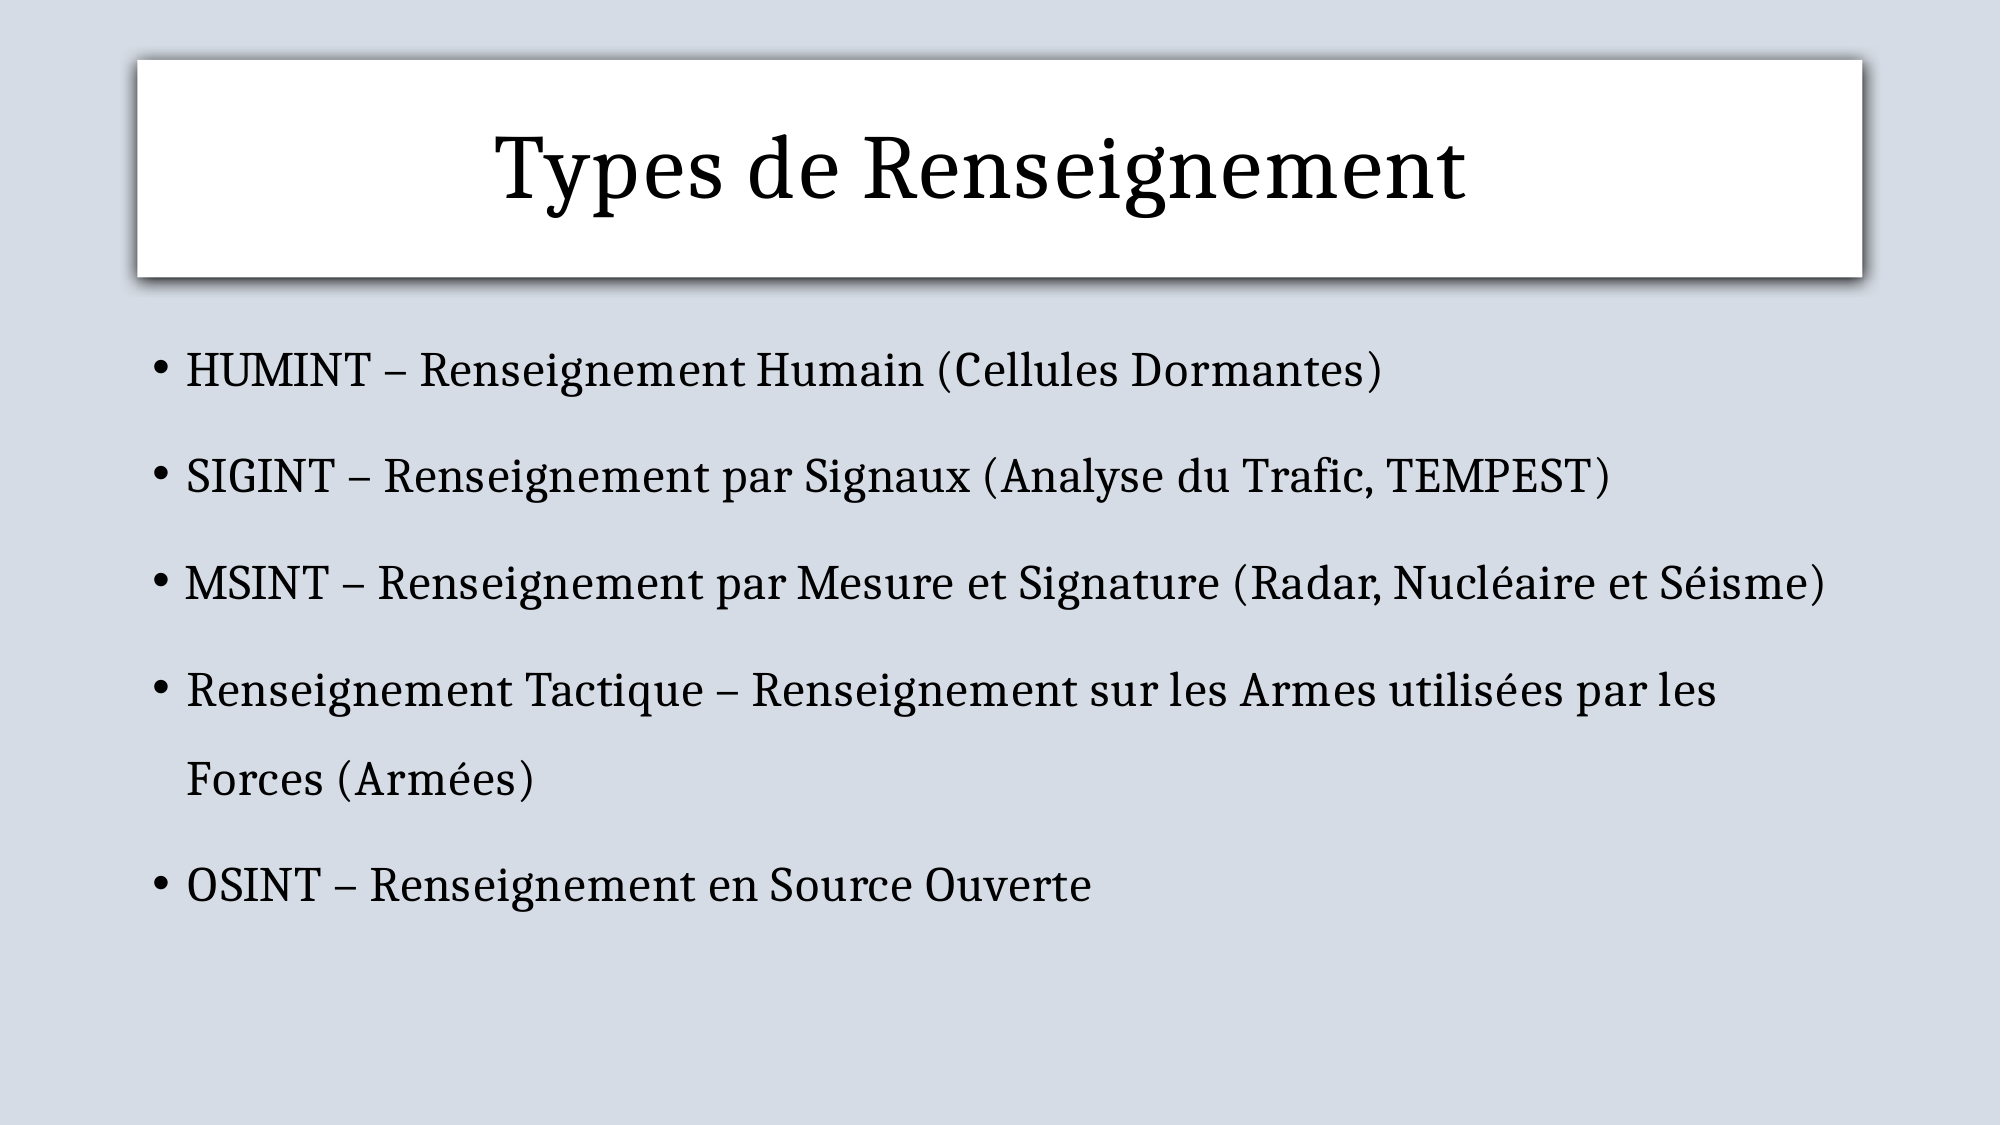

# Types de Renseignement
HUMINT – Renseignement Humain (Cellules Dormantes)
SIGINT – Renseignement par Signaux (Analyse du Trafic, TEMPEST)
MSINT – Renseignement par Mesure et Signature (Radar, Nucléaire et Séisme)
Renseignement Tactique – Renseignement sur les Armes utilisées par les Forces (Armées)
OSINT – Renseignement en Source Ouverte